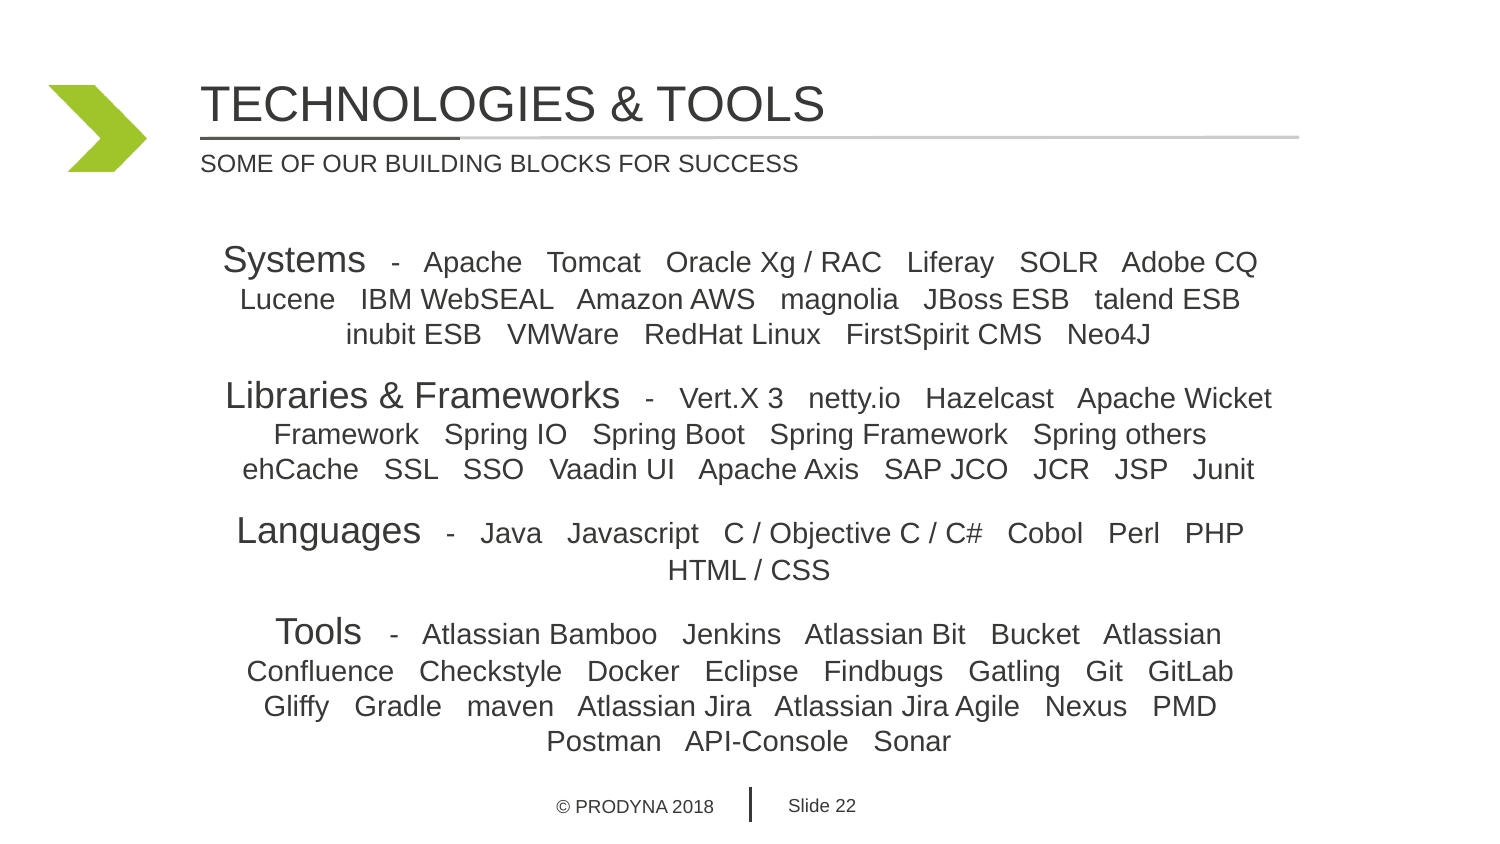

TECHNOLOGIES & TOOLS
SOME OF OUR BUILDING BLOCKS FOR SUCCESS
Systems   -   Apache   Tomcat   Oracle Xg / RAC   Liferay   SOLR   Adobe CQ   Lucene   IBM WebSEAL   Amazon AWS   magnolia   JBoss ESB   talend ESB   inubit ESB   VMWare   RedHat Linux   FirstSpirit CMS   Neo4J
Libraries & Frameworks   -   Vert.X 3   netty.io   Hazelcast   Apache Wicket Framework   Spring IO   Spring Boot   Spring Framework   Spring others   ehCache   SSL   SSO   Vaadin UI   Apache Axis   SAP JCO   JCR   JSP   Junit
Languages   -   Java   Javascript   C / Objective C / C#   Cobol   Perl   PHP   HTML / CSS
Tools   -   Atlassian Bamboo   Jenkins   Atlassian Bit   Bucket   Atlassian Confluence   Checkstyle   Docker   Eclipse   Findbugs   Gatling   Git   GitLab   Gliffy   Gradle   maven   Atlassian Jira   Atlassian Jira Agile   Nexus   PMD   Postman   API-Console   Sonar